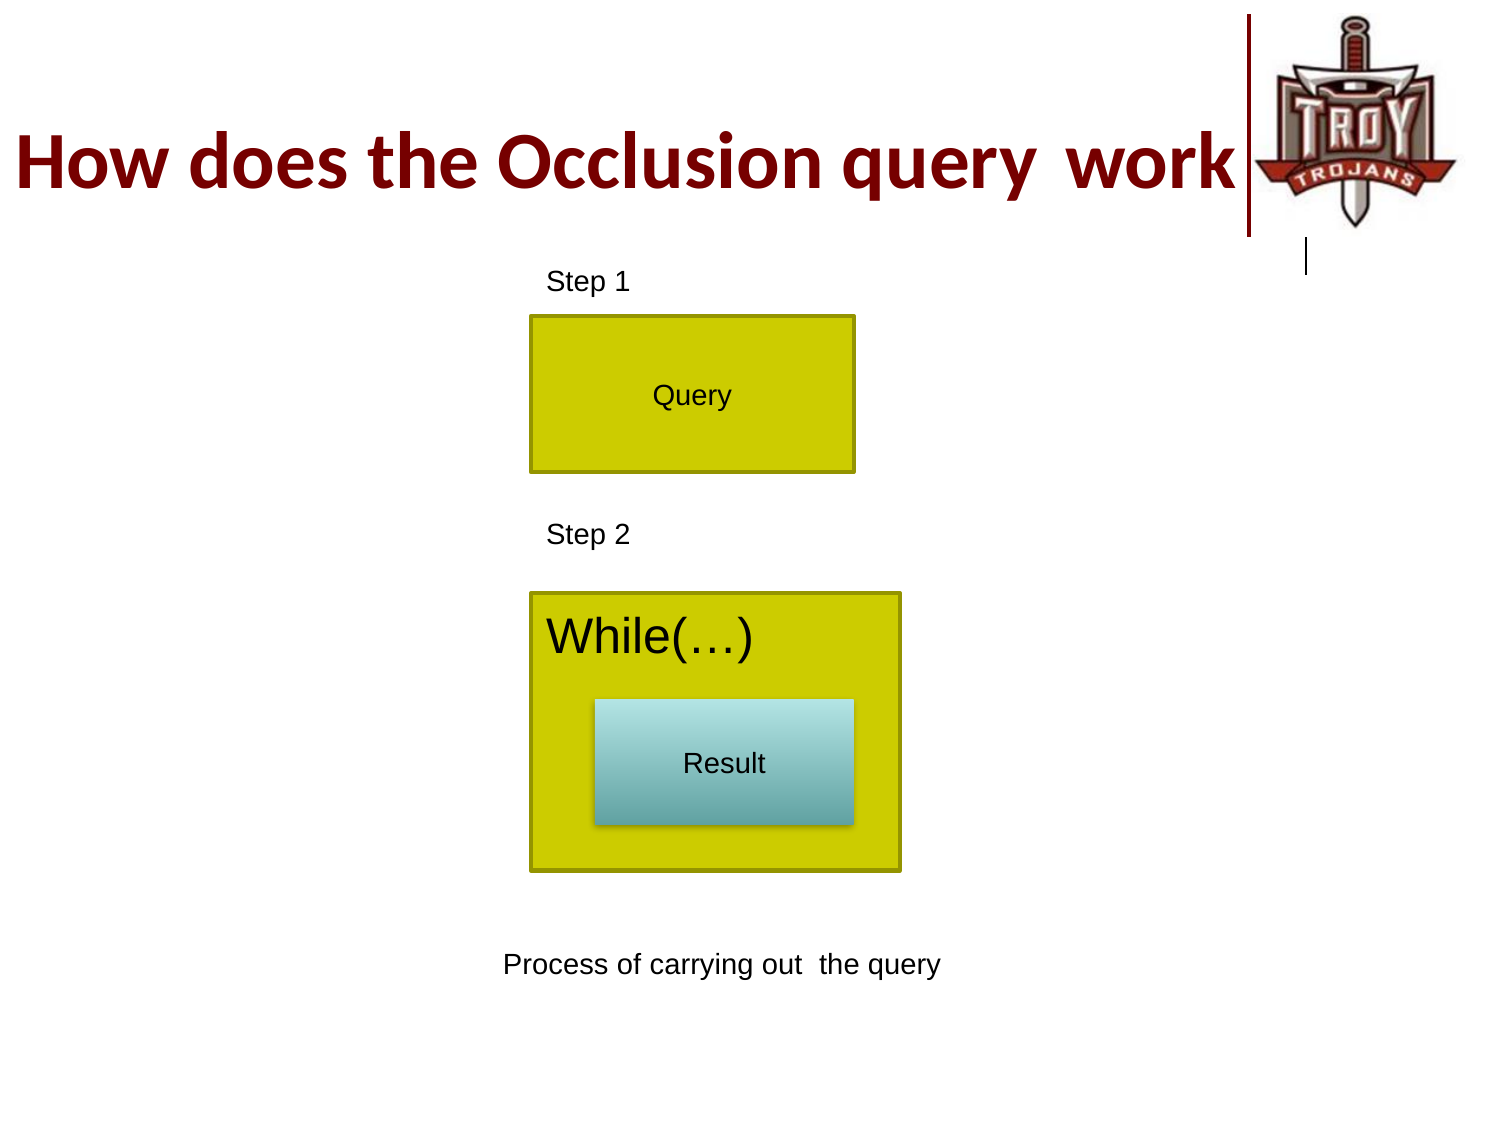

# How does the Occlusion query 	work
Step 1
Query
Step 2

While(…)
Result
Process of carrying out  the query